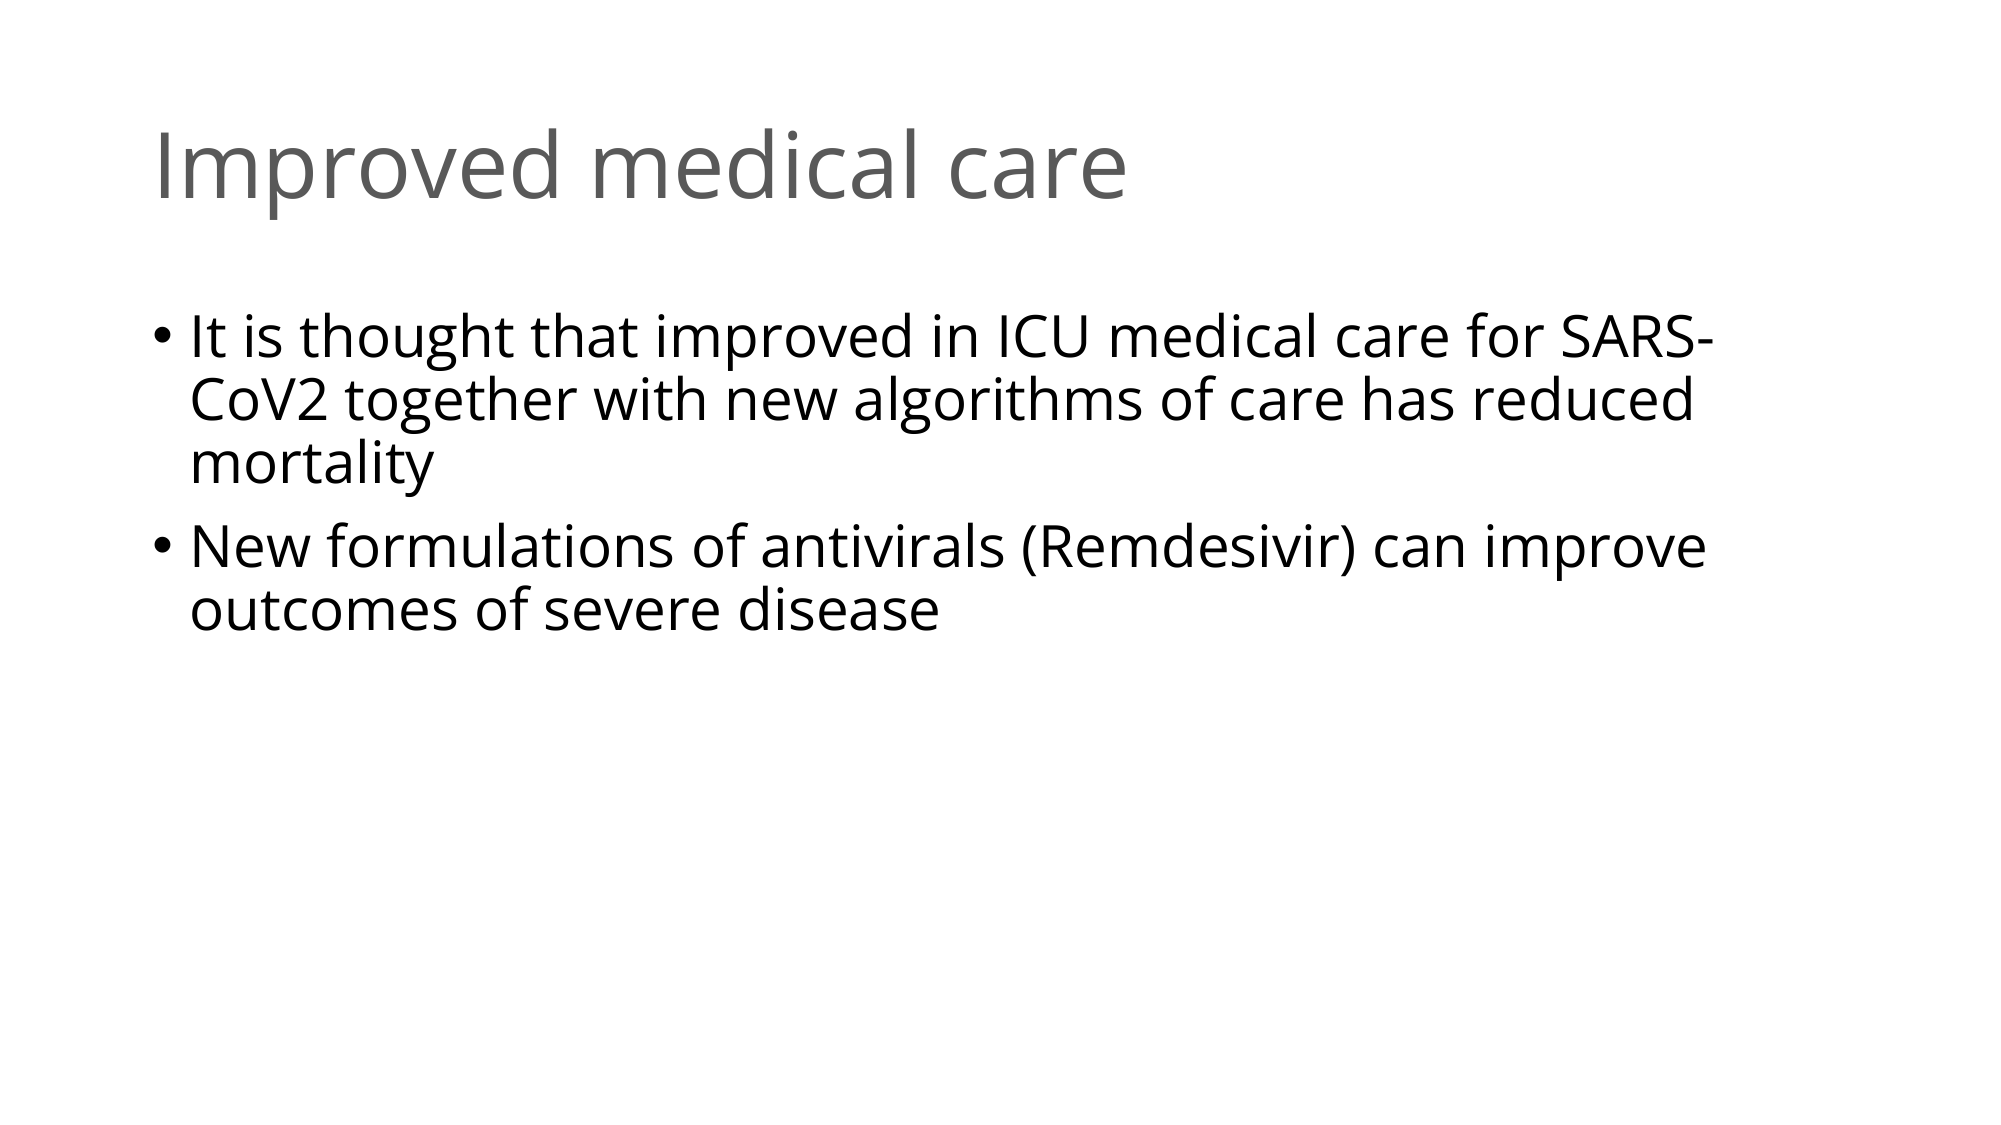

# Improved medical care
It is thought that improved in ICU medical care for SARS-CoV2 together with new algorithms of care has reduced mortality
New formulations of antivirals (Remdesivir) can improve outcomes of severe disease